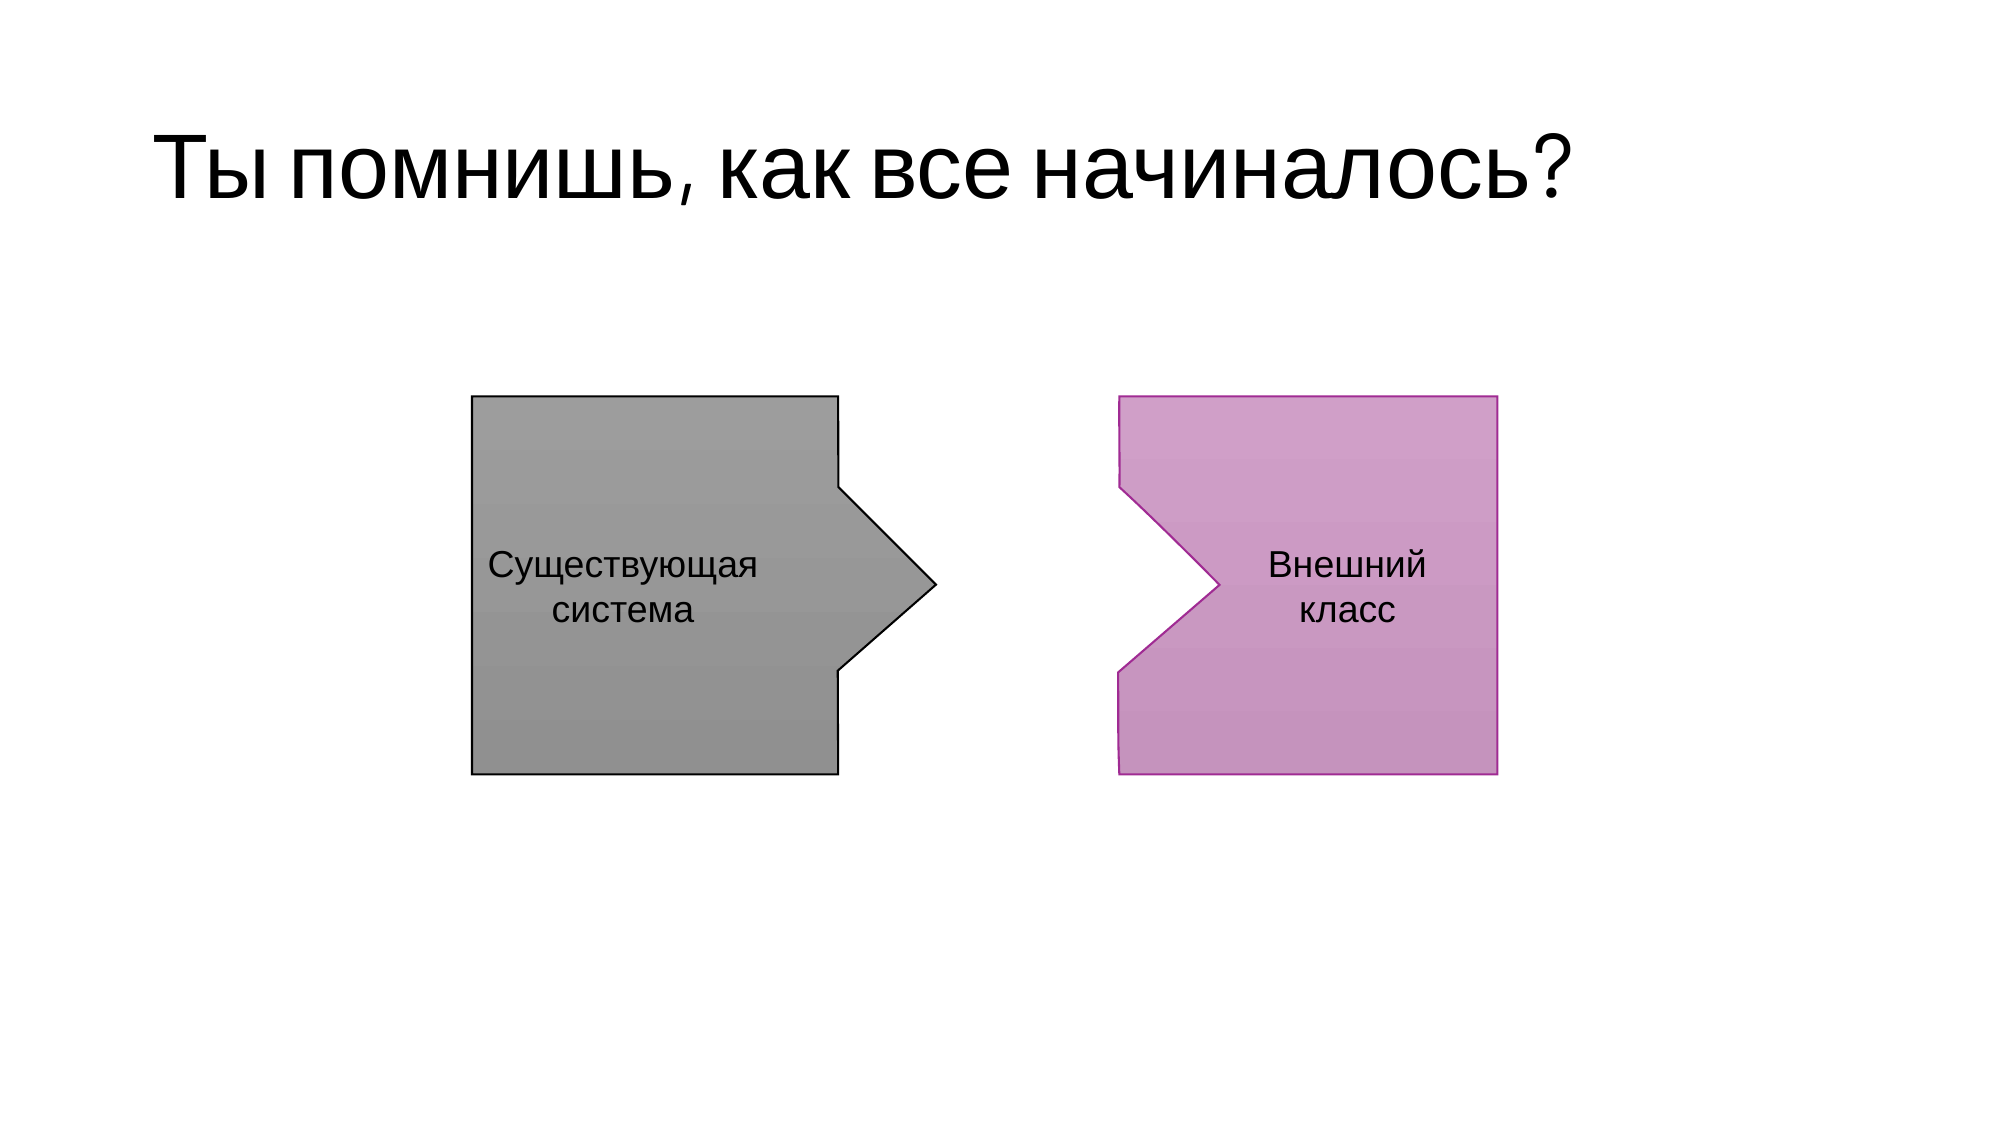

# Ты помнишь, как все начиналось?
Существующая система
Внешний
класс